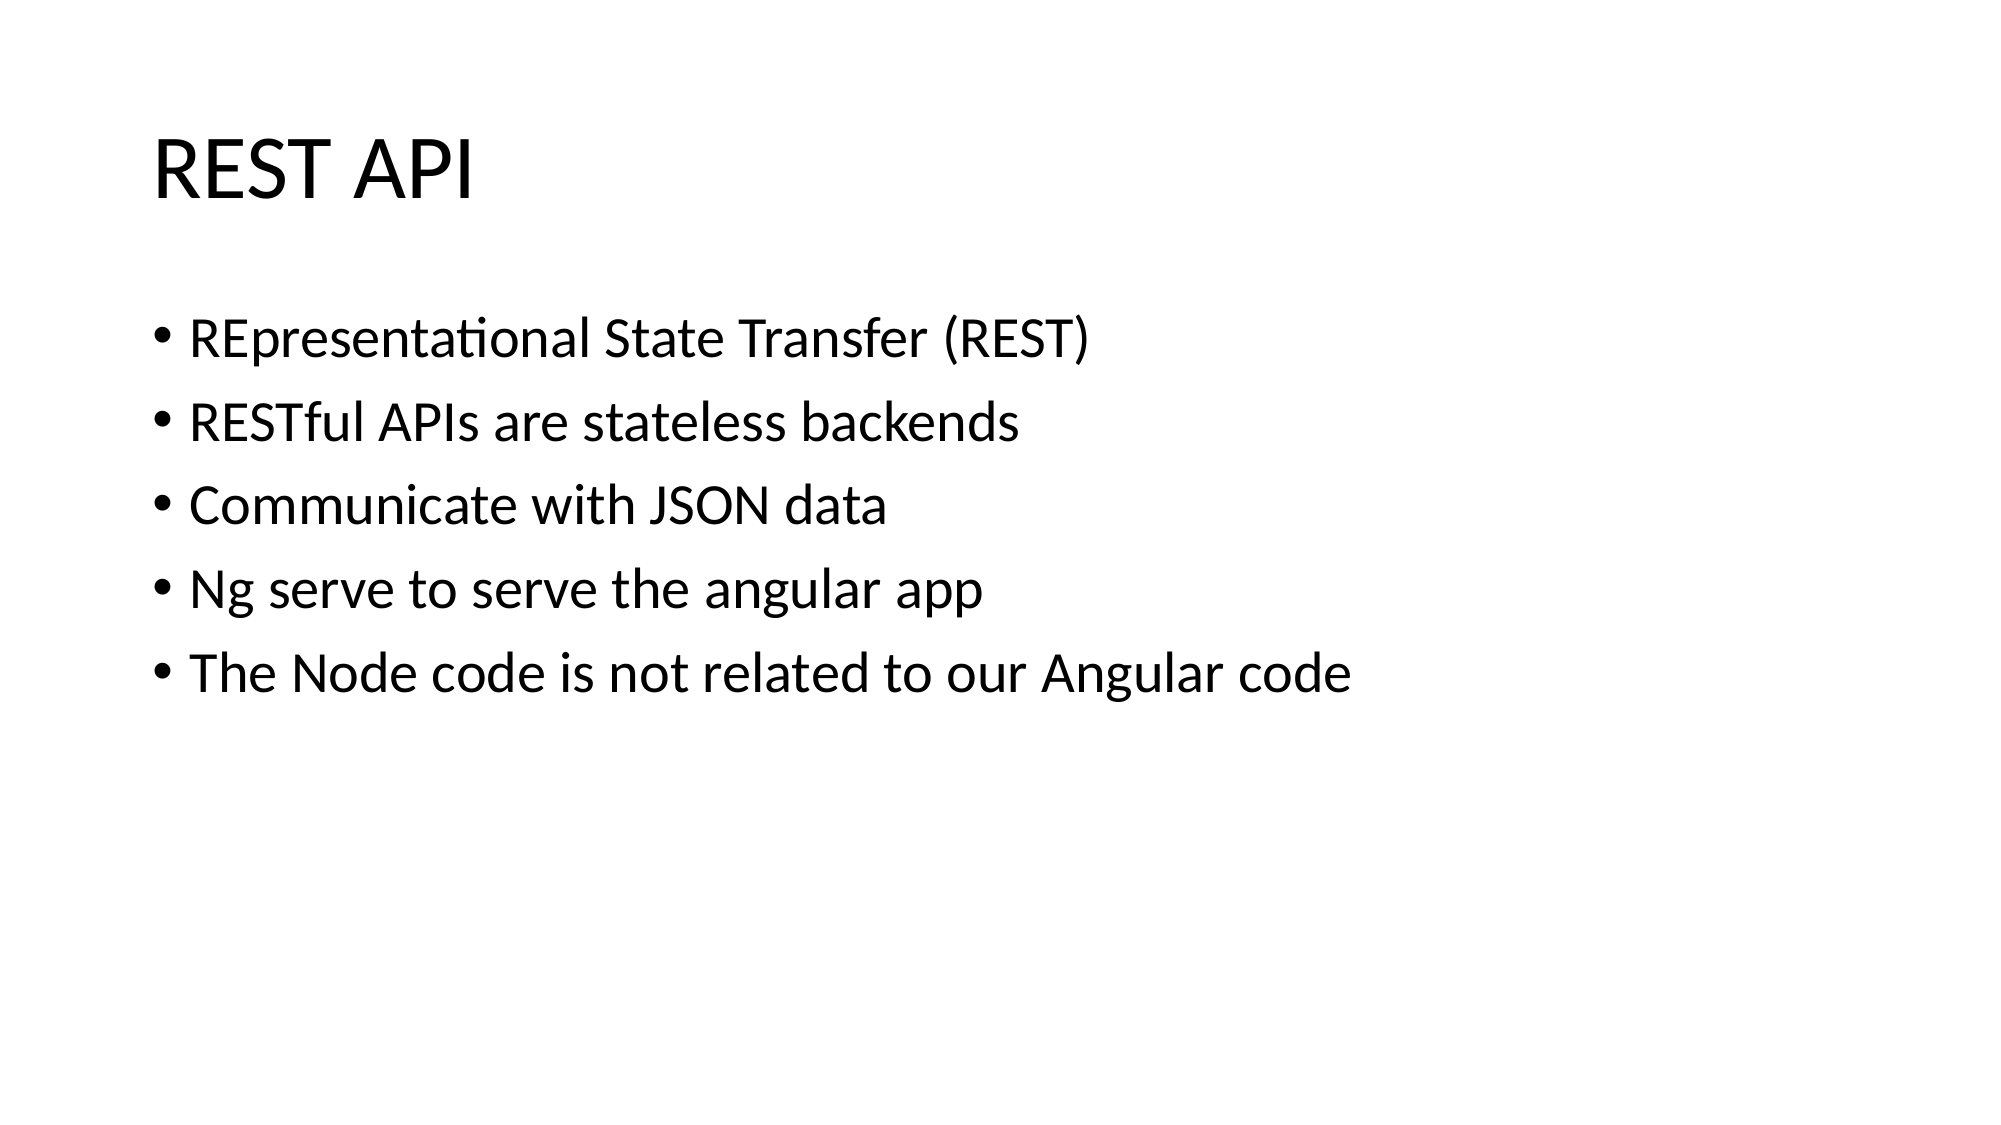

# REST API
REpresentational State Transfer (REST)
RESTful APIs are stateless backends
Communicate with JSON data
Ng serve to serve the angular app
The Node code is not related to our Angular code